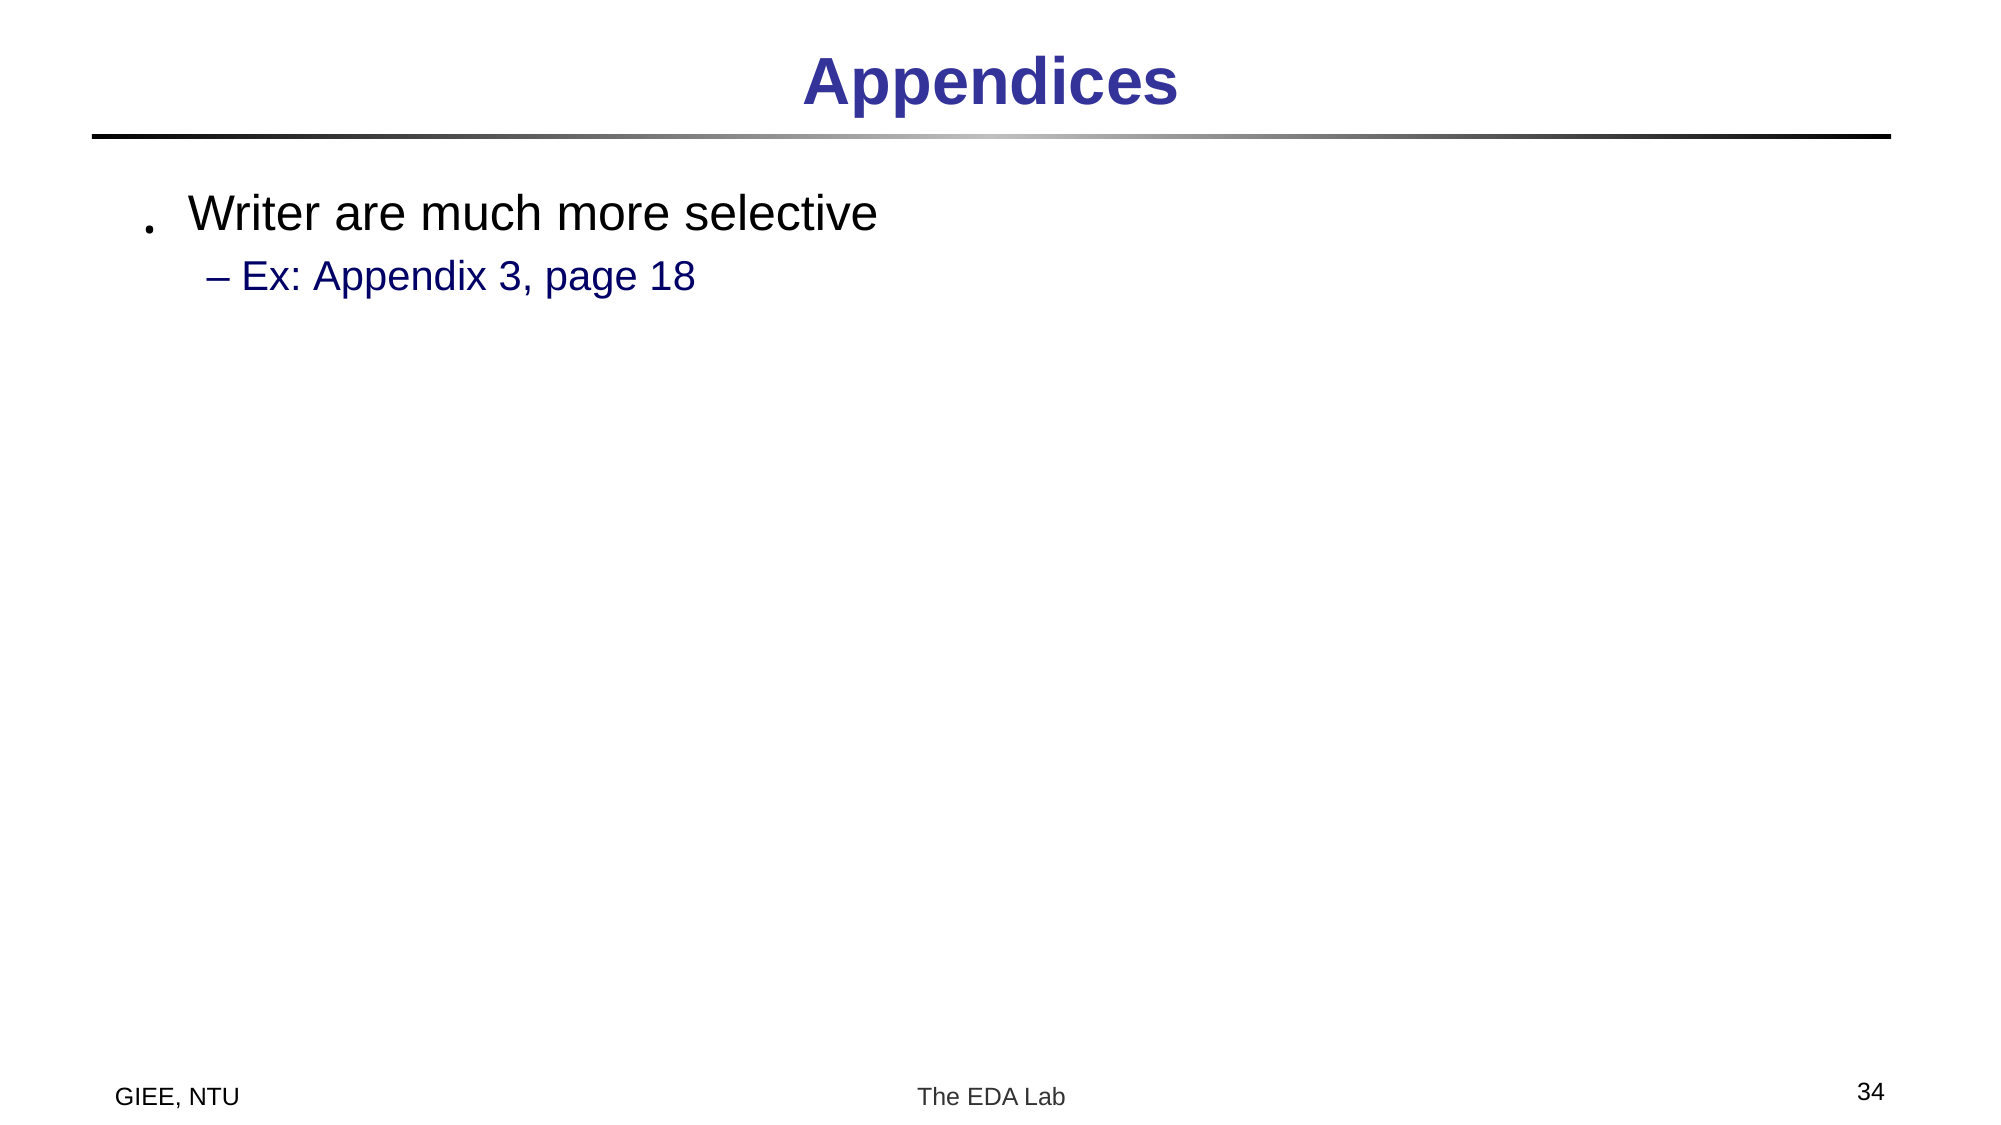

# Appendices
Writer are much more selective
– Ex: Appendix 3, page 18

34
GIEE, NTU